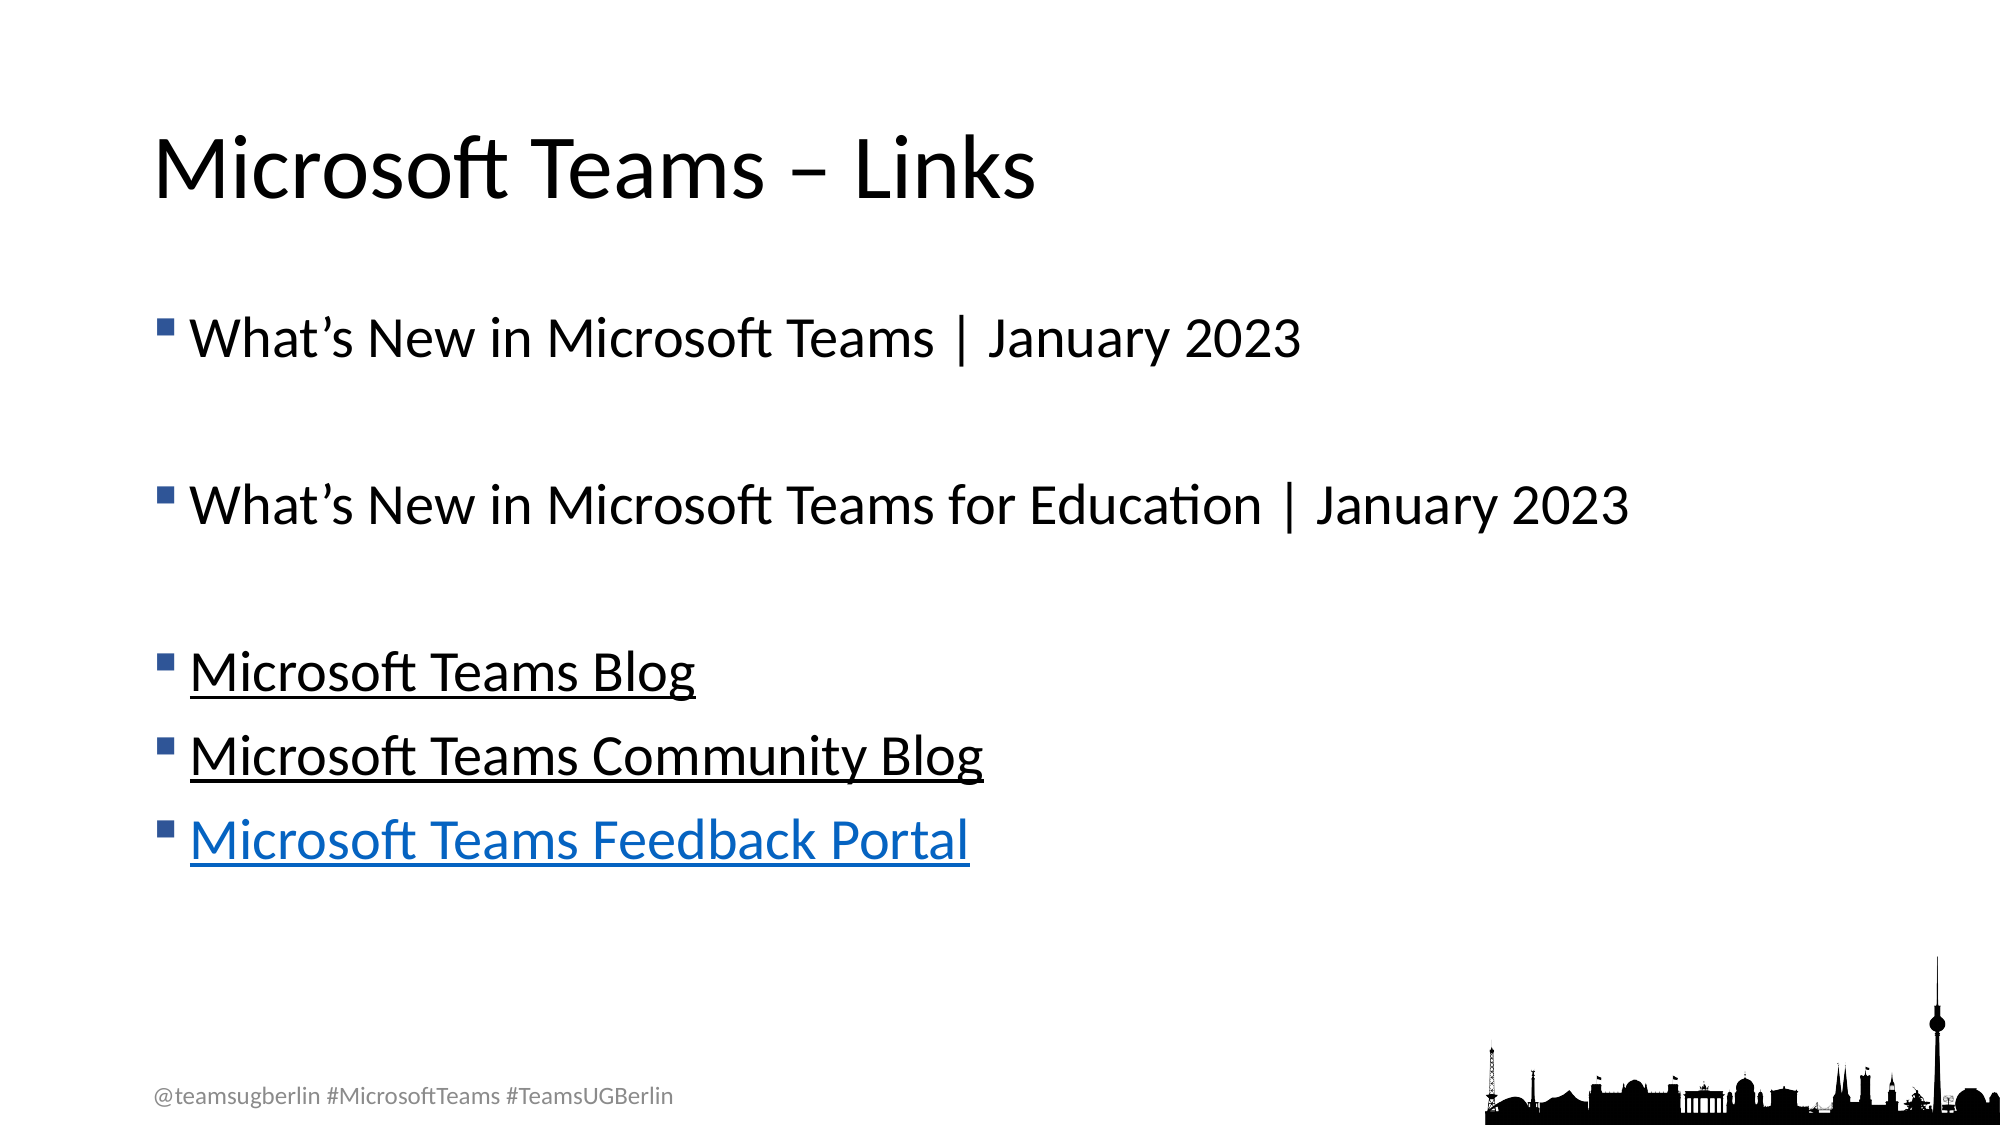

# Microsoft Teams – Links
What’s New in Microsoft Teams | January 2023

What’s New in Microsoft Teams for Education | January 2023

Microsoft Teams Blog
Microsoft Teams Community Blog
Microsoft Teams Feedback Portal